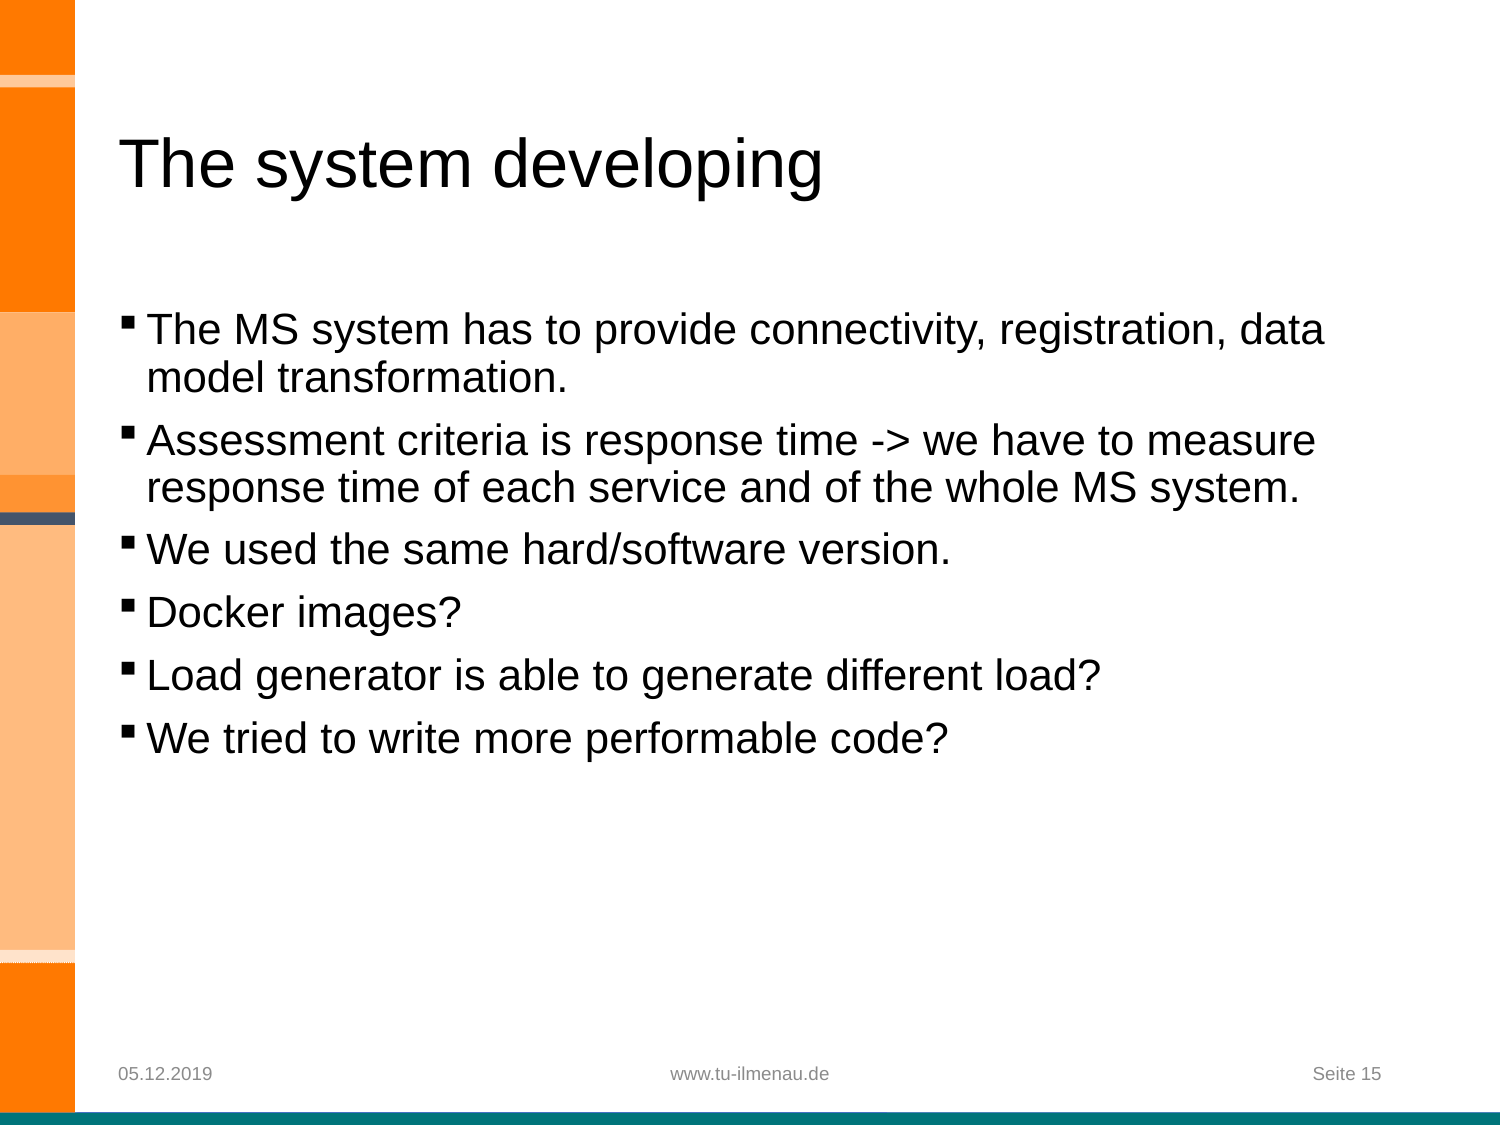

# The system developing
The MS system has to provide connectivity, registration, data model transformation.
Assessment criteria is response time -> we have to measure response time of each service and of the whole MS system.
We used the same hard/software version.
Docker images?
Load generator is able to generate different load?
We tried to write more performable code?
05.12.2019
www.tu-ilmenau.de
Seite 15